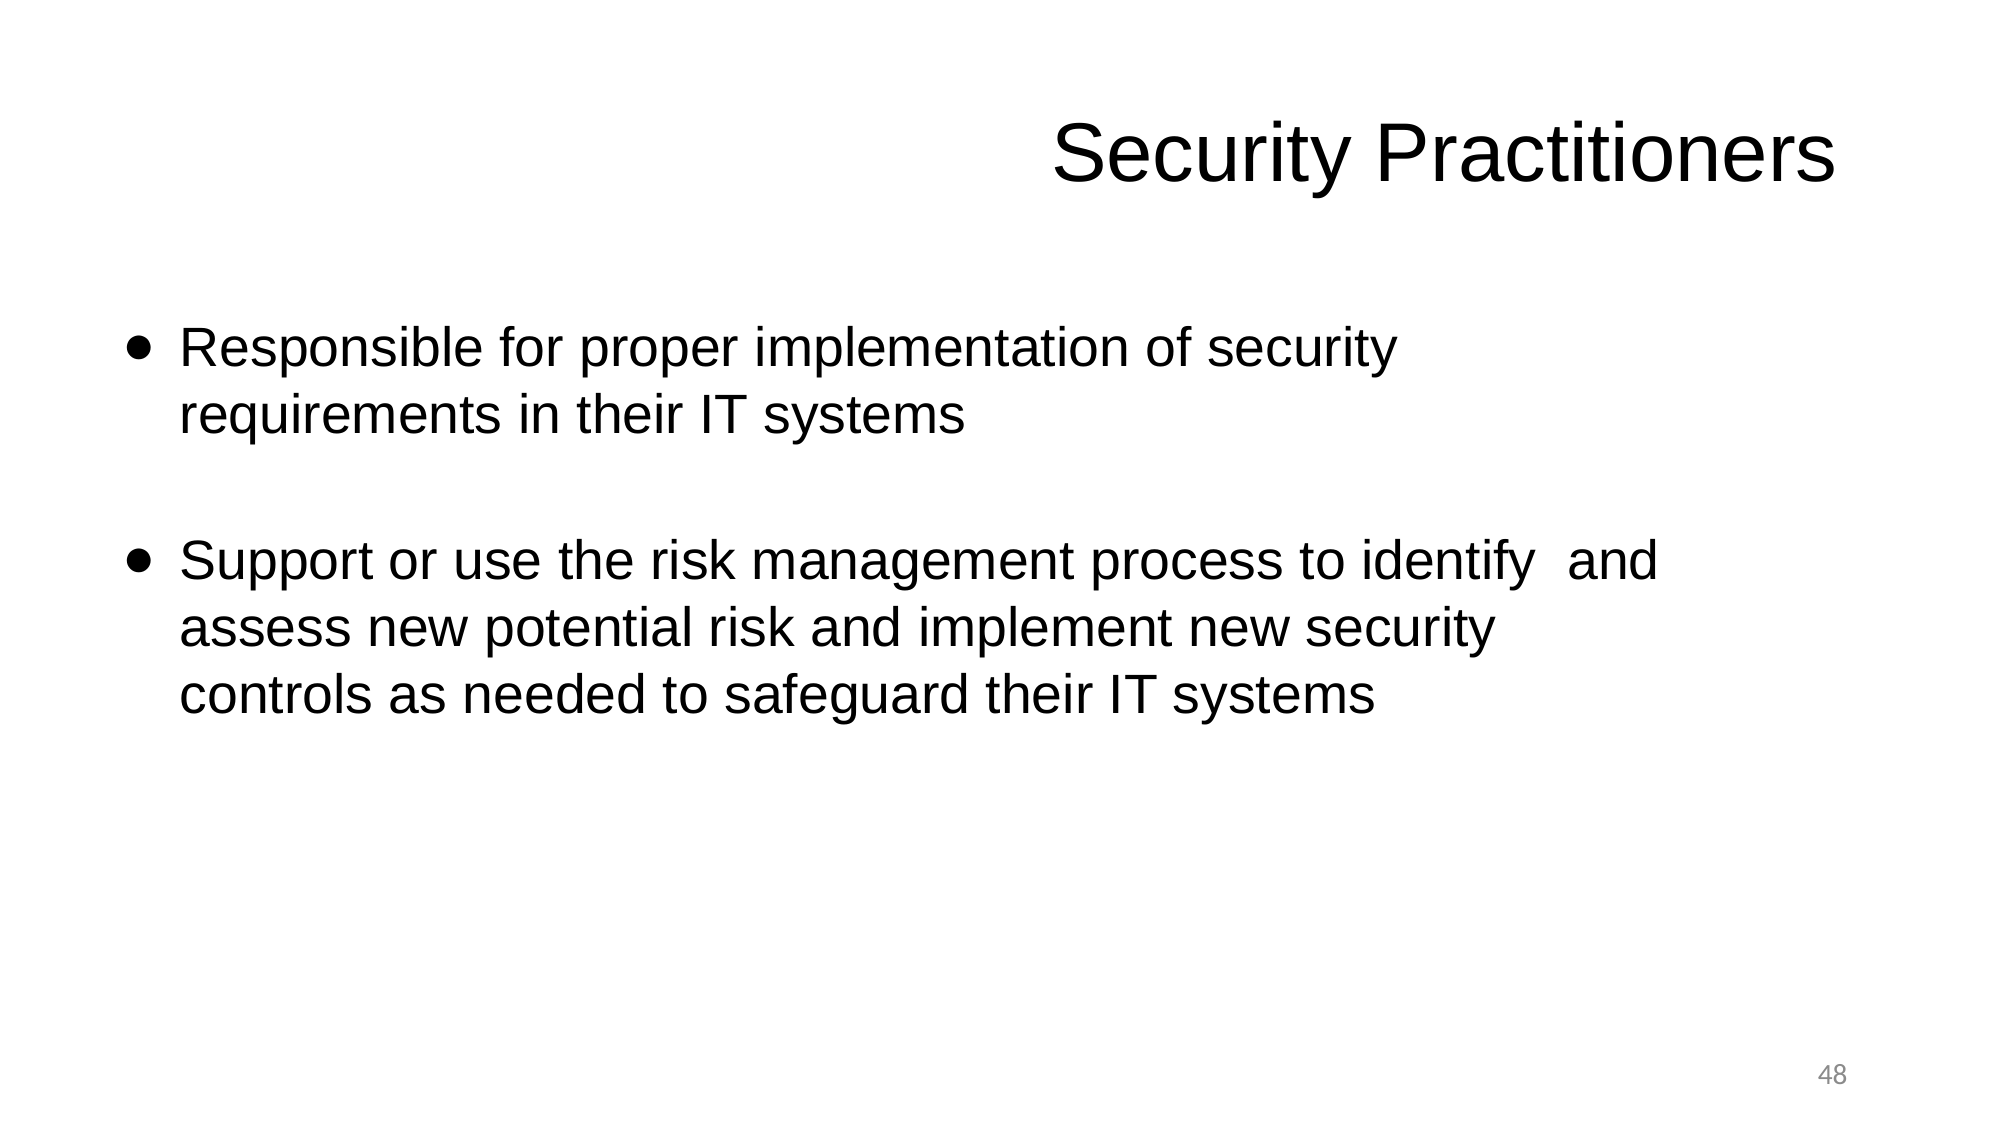

Security Practitioners
Responsible for proper implementation of security  requirements in their IT systems

Support or use the risk management process to identify  and assess new potential risk and implement new security  controls as needed to safeguard their IT systems
48